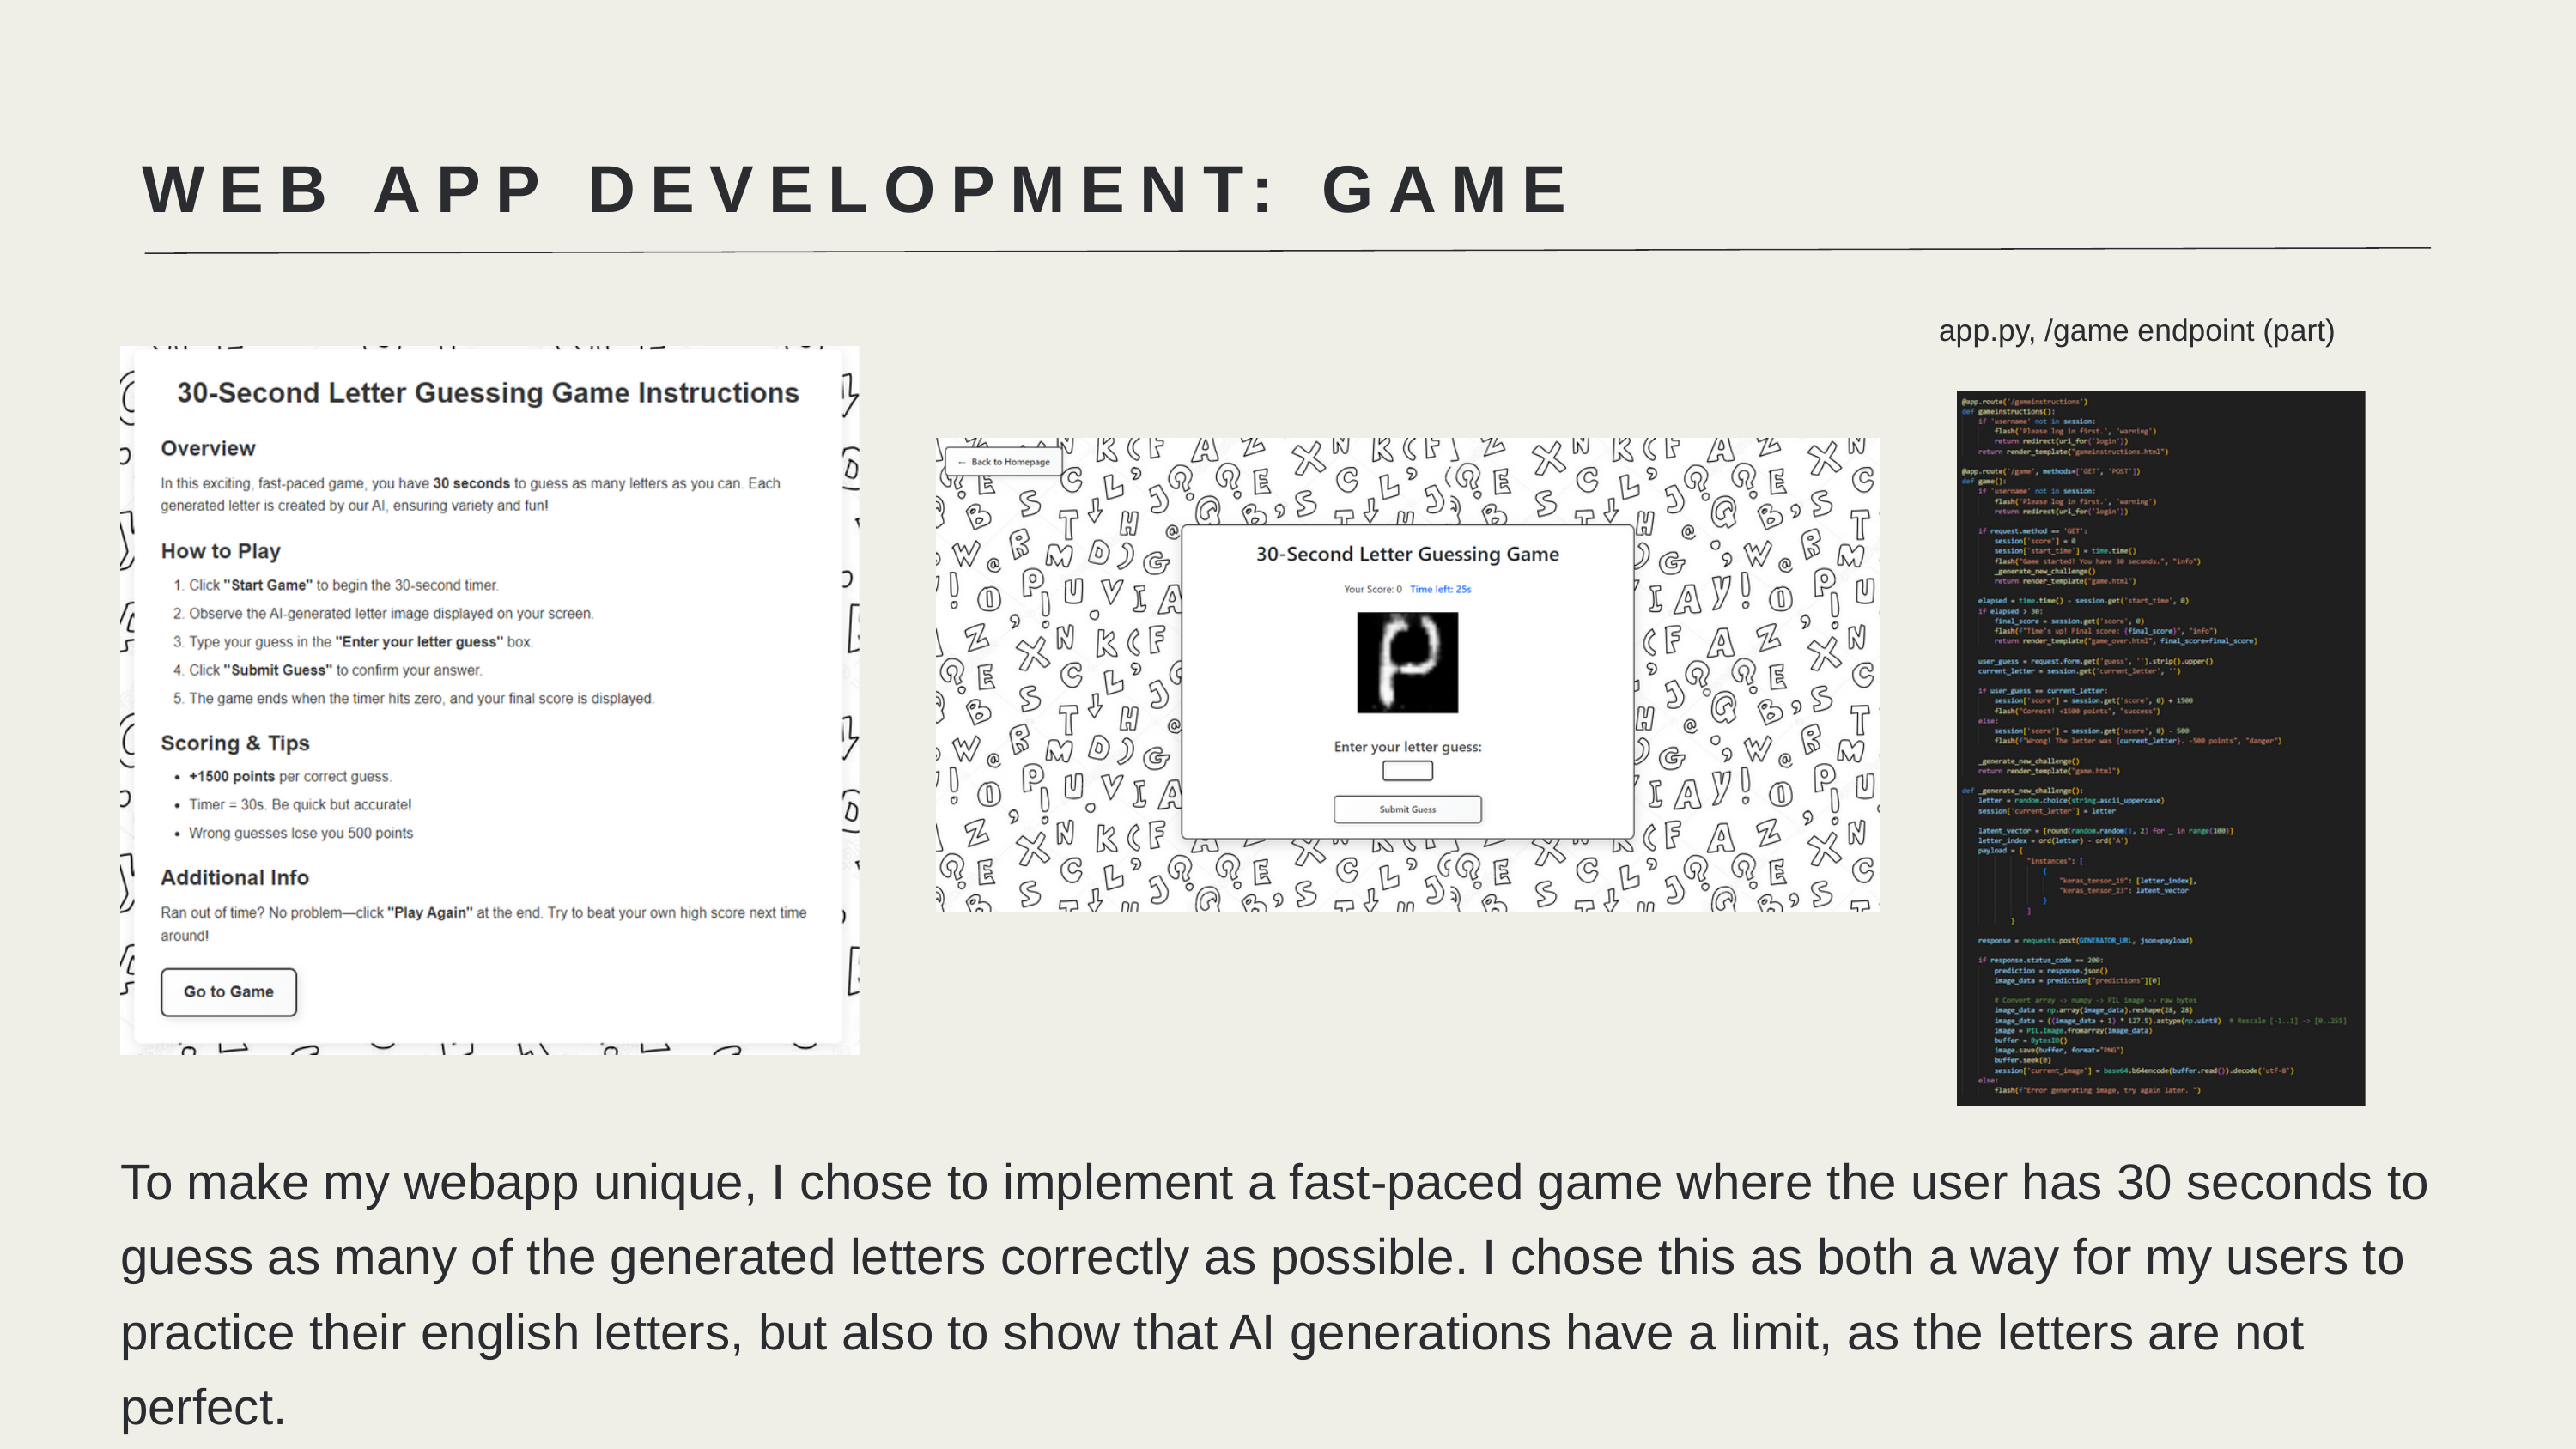

WEB APP DEVELOPMENT: GAME

app.py, /game endpoint (part)

To make my webapp unique, I chose to implement a fast-paced game where the user has 30 seconds to guess as many of the generated letters correctly as possible. I chose this as both a way for my users to practice their english letters, but also to show that AI generations have a limit, as the letters are not perfect.